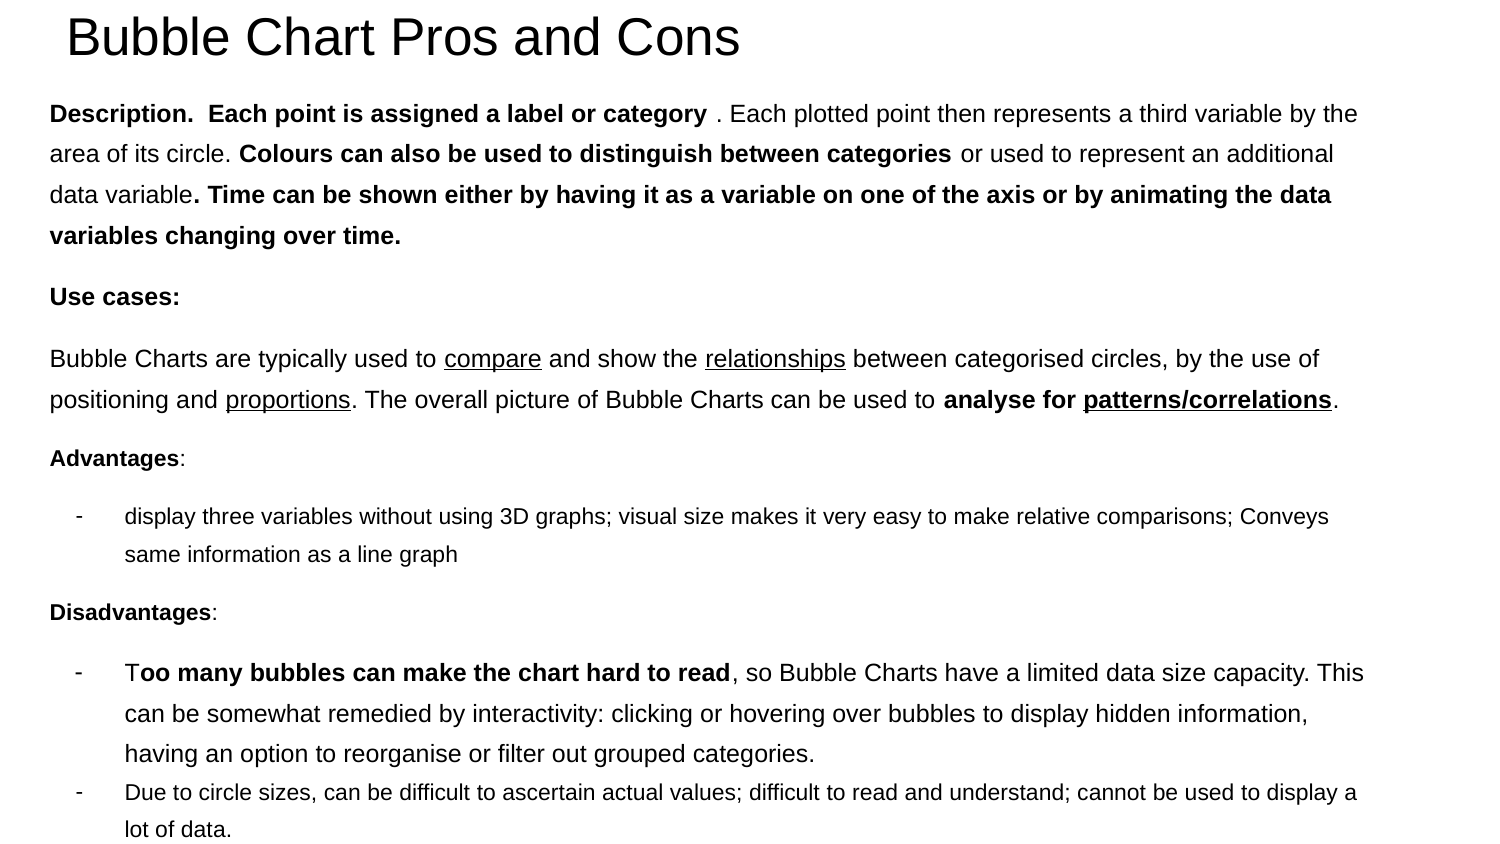

# Bubble Chart Pros and Cons
Description.  Each point is assigned a label or category . Each plotted point then represents a third variable by the area of its circle. Colours can also be used to distinguish between categories or used to represent an additional data variable. Time can be shown either by having it as a variable on one of the axis or by animating the data variables changing over time.
Use cases:
Bubble Charts are typically used to compare and show the relationships between categorised circles, by the use of positioning and proportions. The overall picture of Bubble Charts can be used to analyse for patterns/correlations.
Advantages:
display three variables without using 3D graphs; visual size makes it very easy to make relative comparisons; Conveys same information as a line graph
Disadvantages:
Too many bubbles can make the chart hard to read, so Bubble Charts have a limited data size capacity. This can be somewhat remedied by interactivity: clicking or hovering over bubbles to display hidden information, having an option to reorganise or filter out grouped categories.
Due to circle sizes, can be difficult to ascertain actual values; difficult to read and understand; cannot be used to display a lot of data.